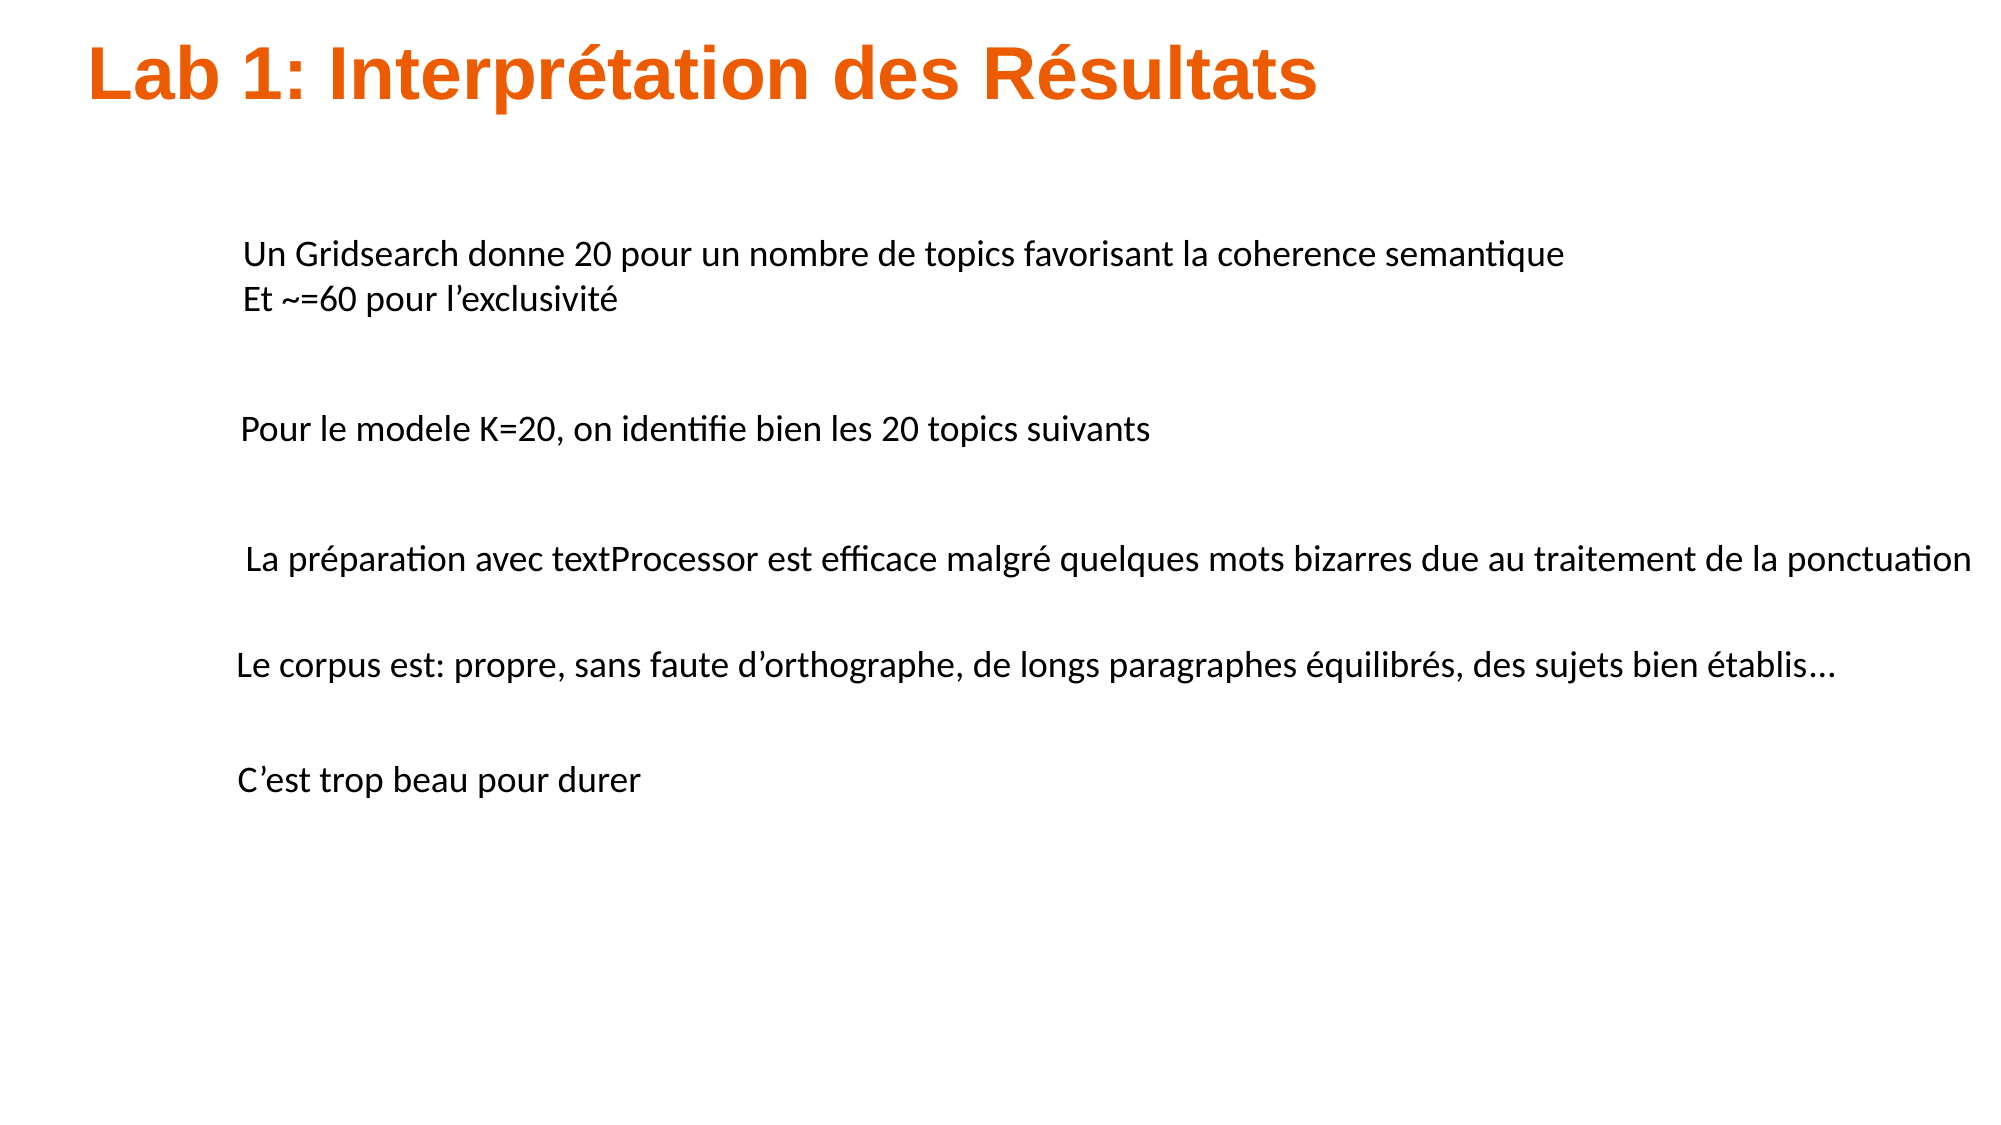

Lab 1: Interprétation des Résultats
Un Gridsearch donne 20 pour un nombre de topics favorisant la coherence semantique
Et ~=60 pour l’exclusivité
Pour le modele K=20, on identifie bien les 20 topics suivants
La préparation avec textProcessor est efficace malgré quelques mots bizarres due au traitement de la ponctuation
Le corpus est: propre, sans faute d’orthographe, de longs paragraphes équilibrés, des sujets bien établis…
C’est trop beau pour durer